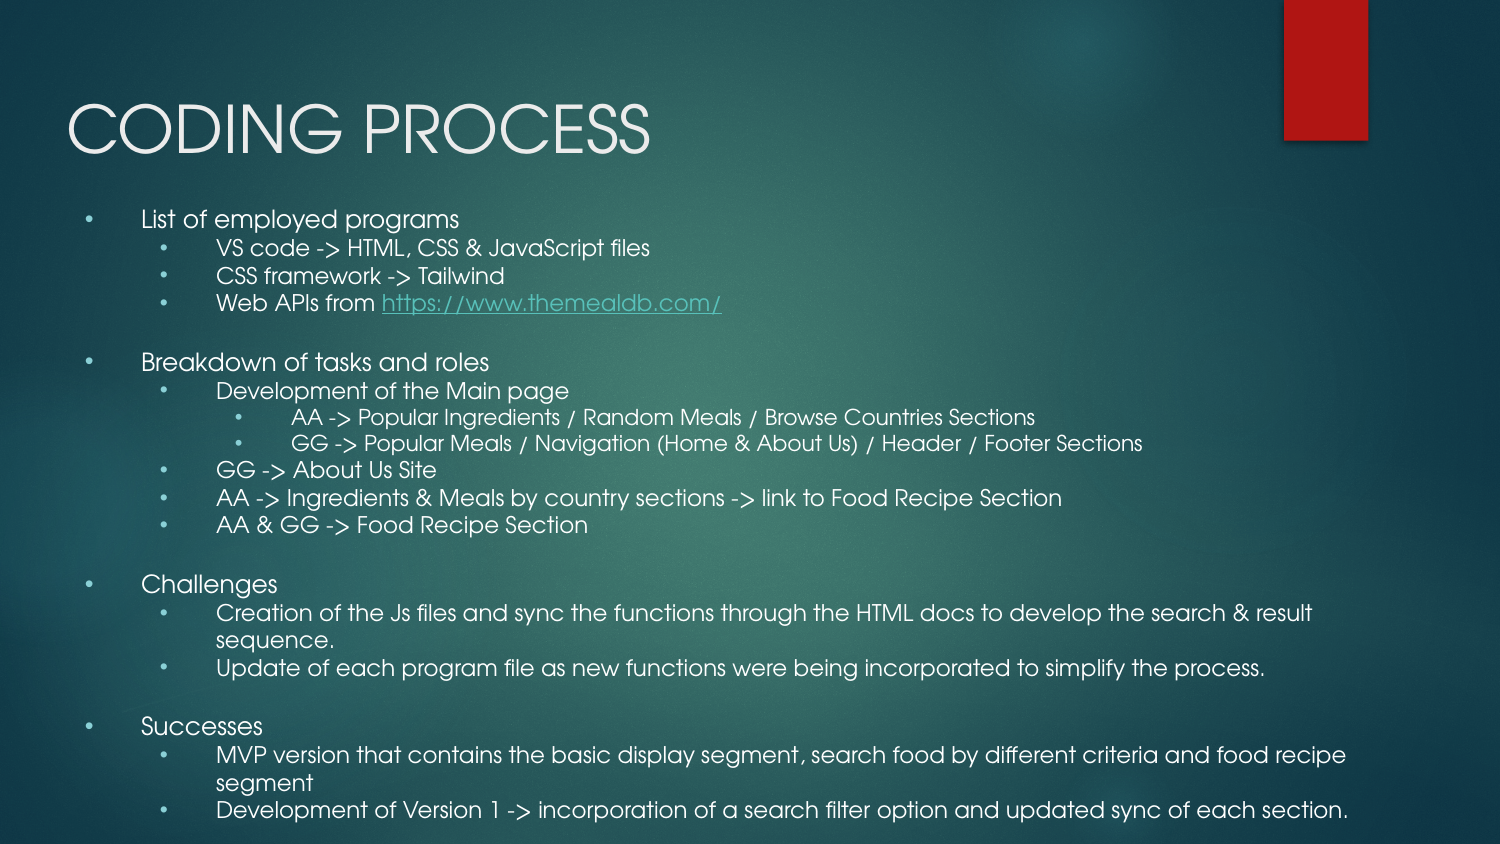

# CODING PROCESS
List of employed programs
VS code -> HTML, CSS & JavaScript files
CSS framework -> Tailwind
Web APIs from https://www.themealdb.com/

Breakdown of tasks and roles
Development of the Main page
AA -> Popular Ingredients / Random Meals / Browse Countries Sections
GG -> Popular Meals / Navigation (Home & About Us) / Header / Footer Sections
GG -> About Us Site
AA -> Ingredients & Meals by country sections -> link to Food Recipe Section
AA & GG -> Food Recipe Section

Challenges
Creation of the Js files and sync the functions through the HTML docs to develop the search & result sequence.
Update of each program file as new functions were being incorporated to simplify the process.

Successes
MVP version that contains the basic display segment, search food by different criteria and food recipe segment
Development of Version 1 -> incorporation of a search filter option and updated sync of each section.